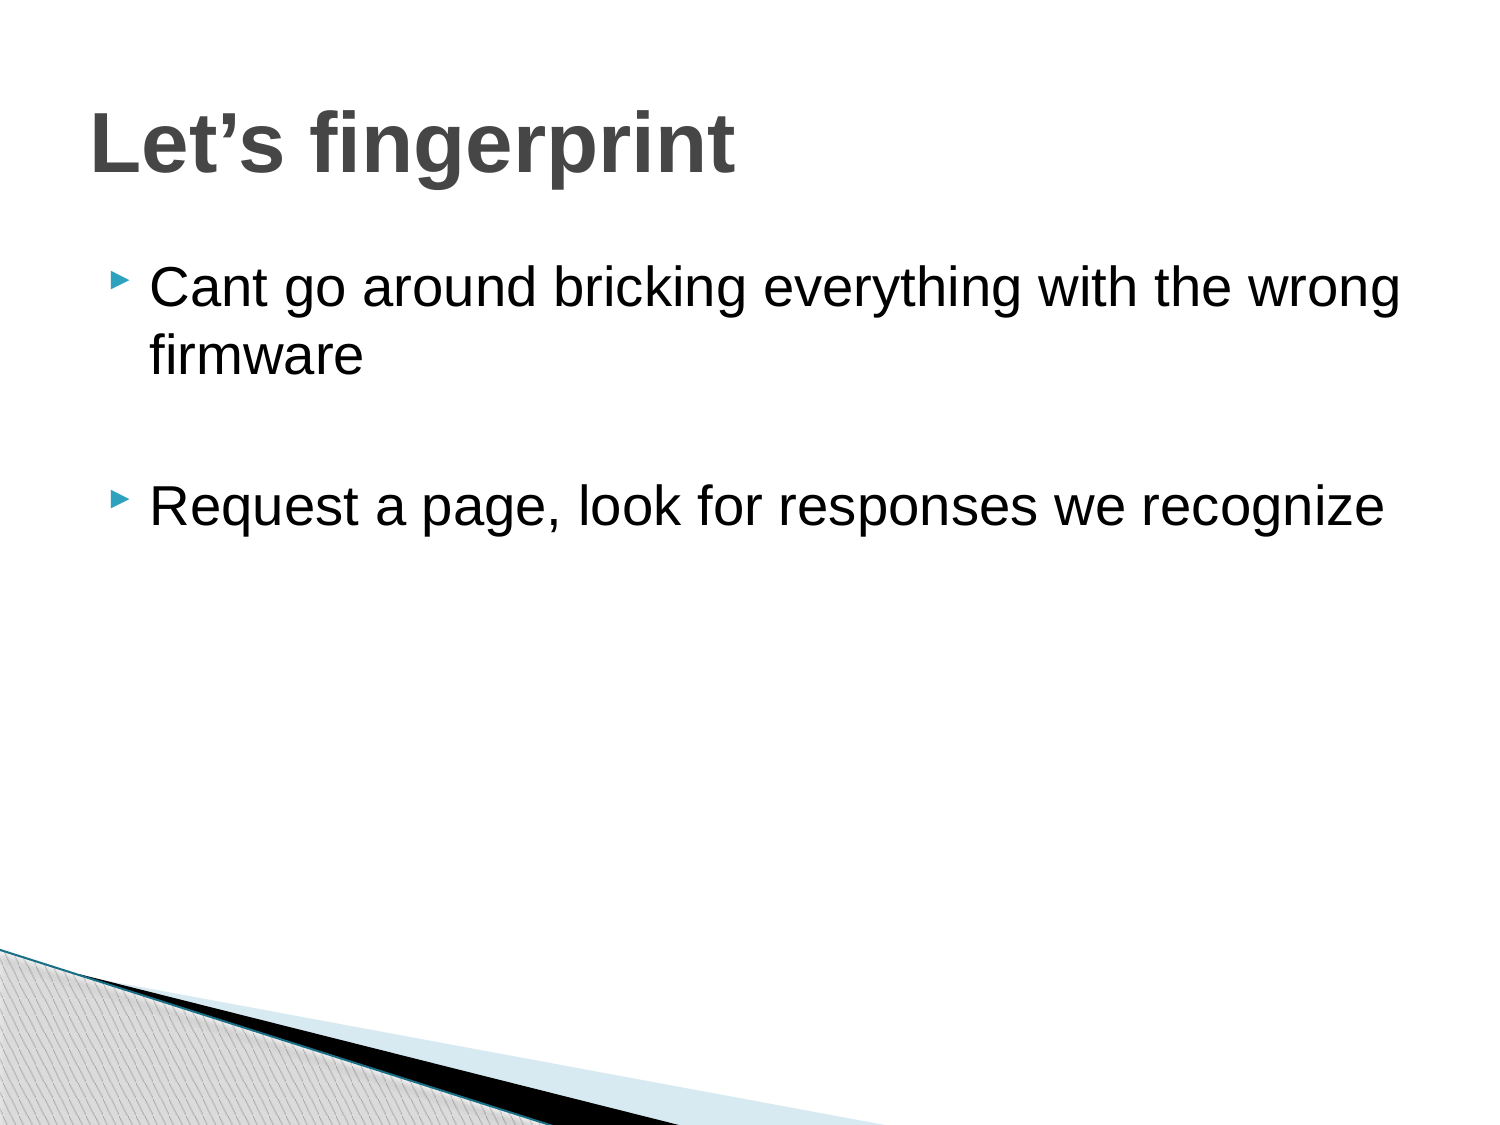

# Let’s fingerprint
Cant go around bricking everything with the wrong firmware

Request a page, look for responses we recognize